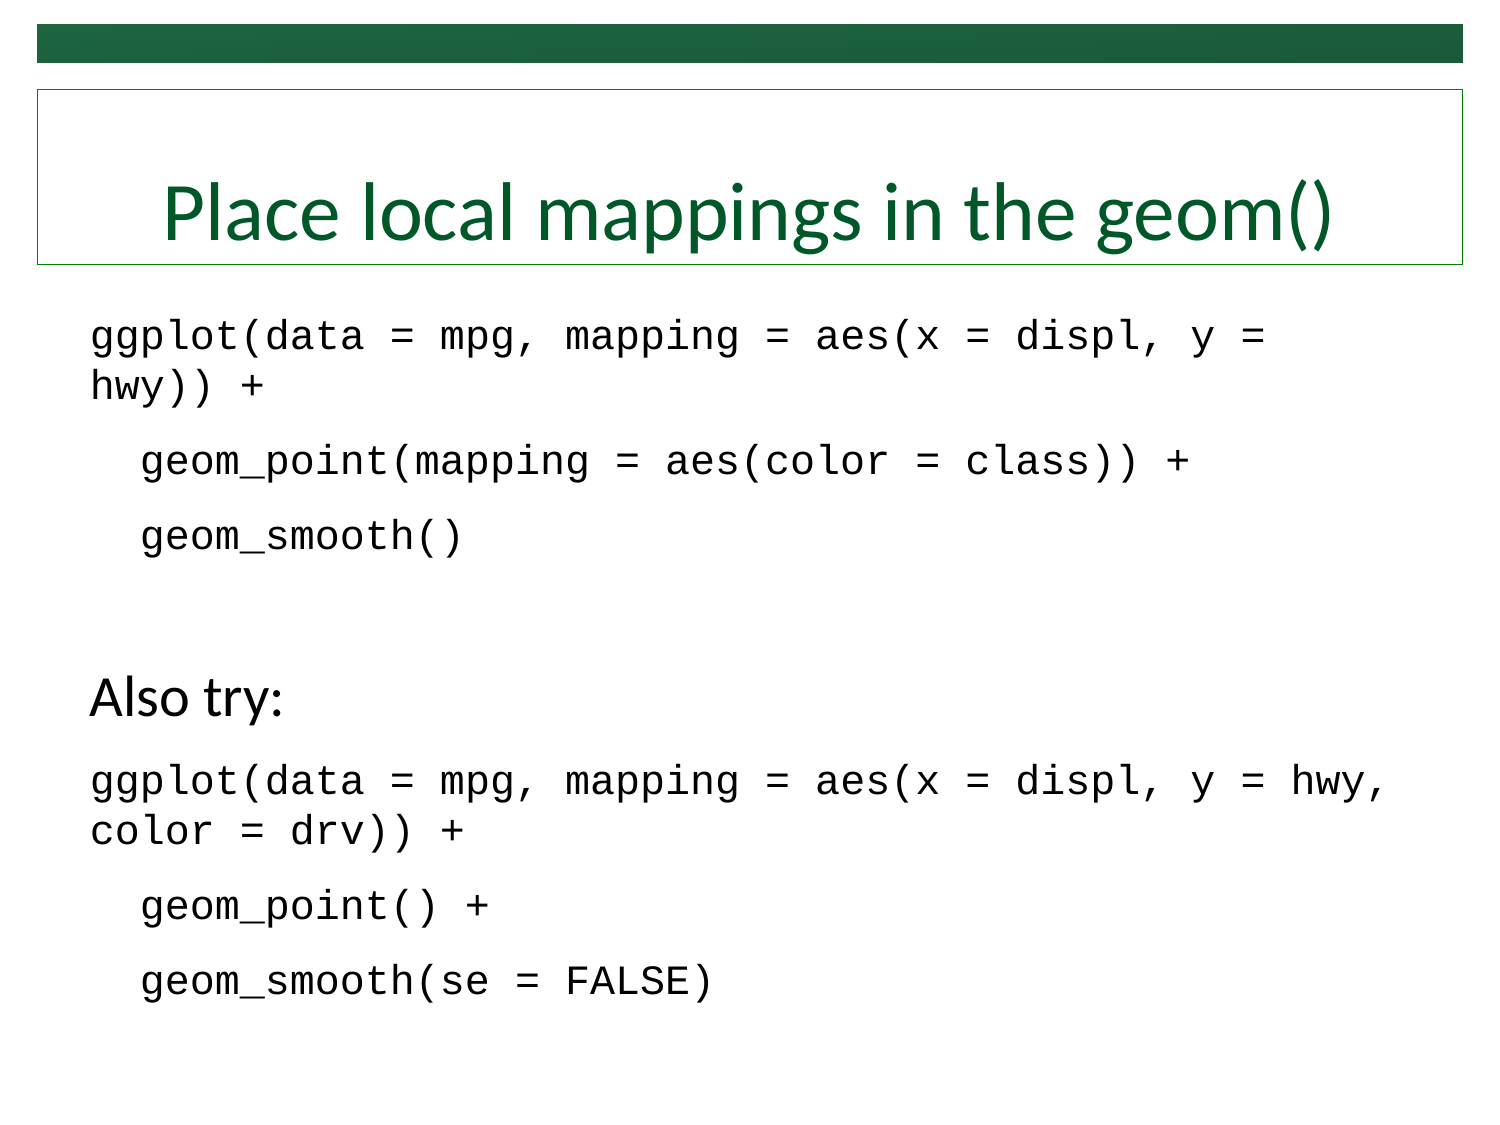

# Place local mappings in the geom()
ggplot(data = mpg, mapping = aes(x = displ, y = hwy)) +
  geom_point(mapping = aes(color = class)) +
  geom_smooth()

Also try:
ggplot(data = mpg, mapping = aes(x = displ, y = hwy, color = drv)) +
  geom_point() +
  geom_smooth(se = FALSE)